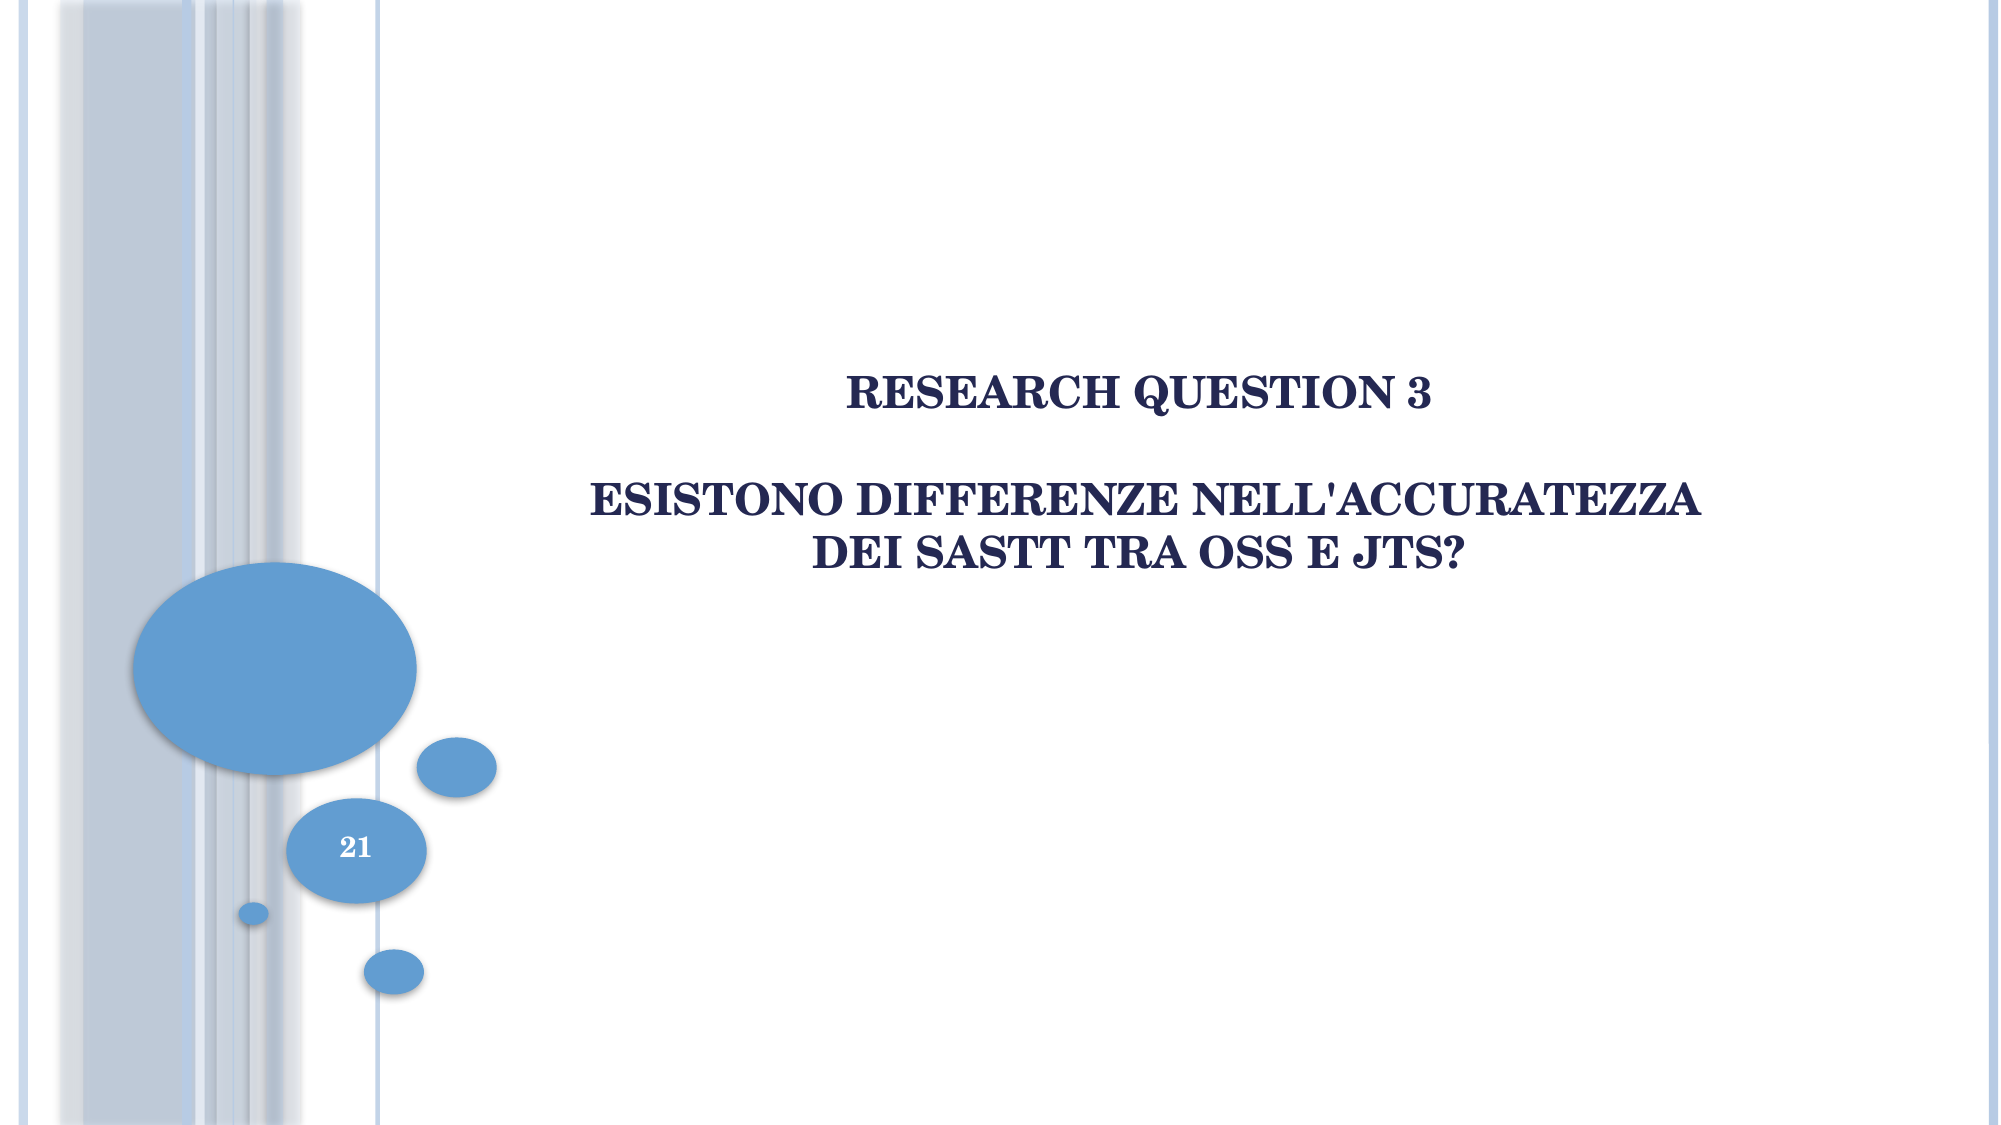

# Research Question 3 Esistono differenze nell'accuratezza dei SASTT tra OSS e JTS?
21